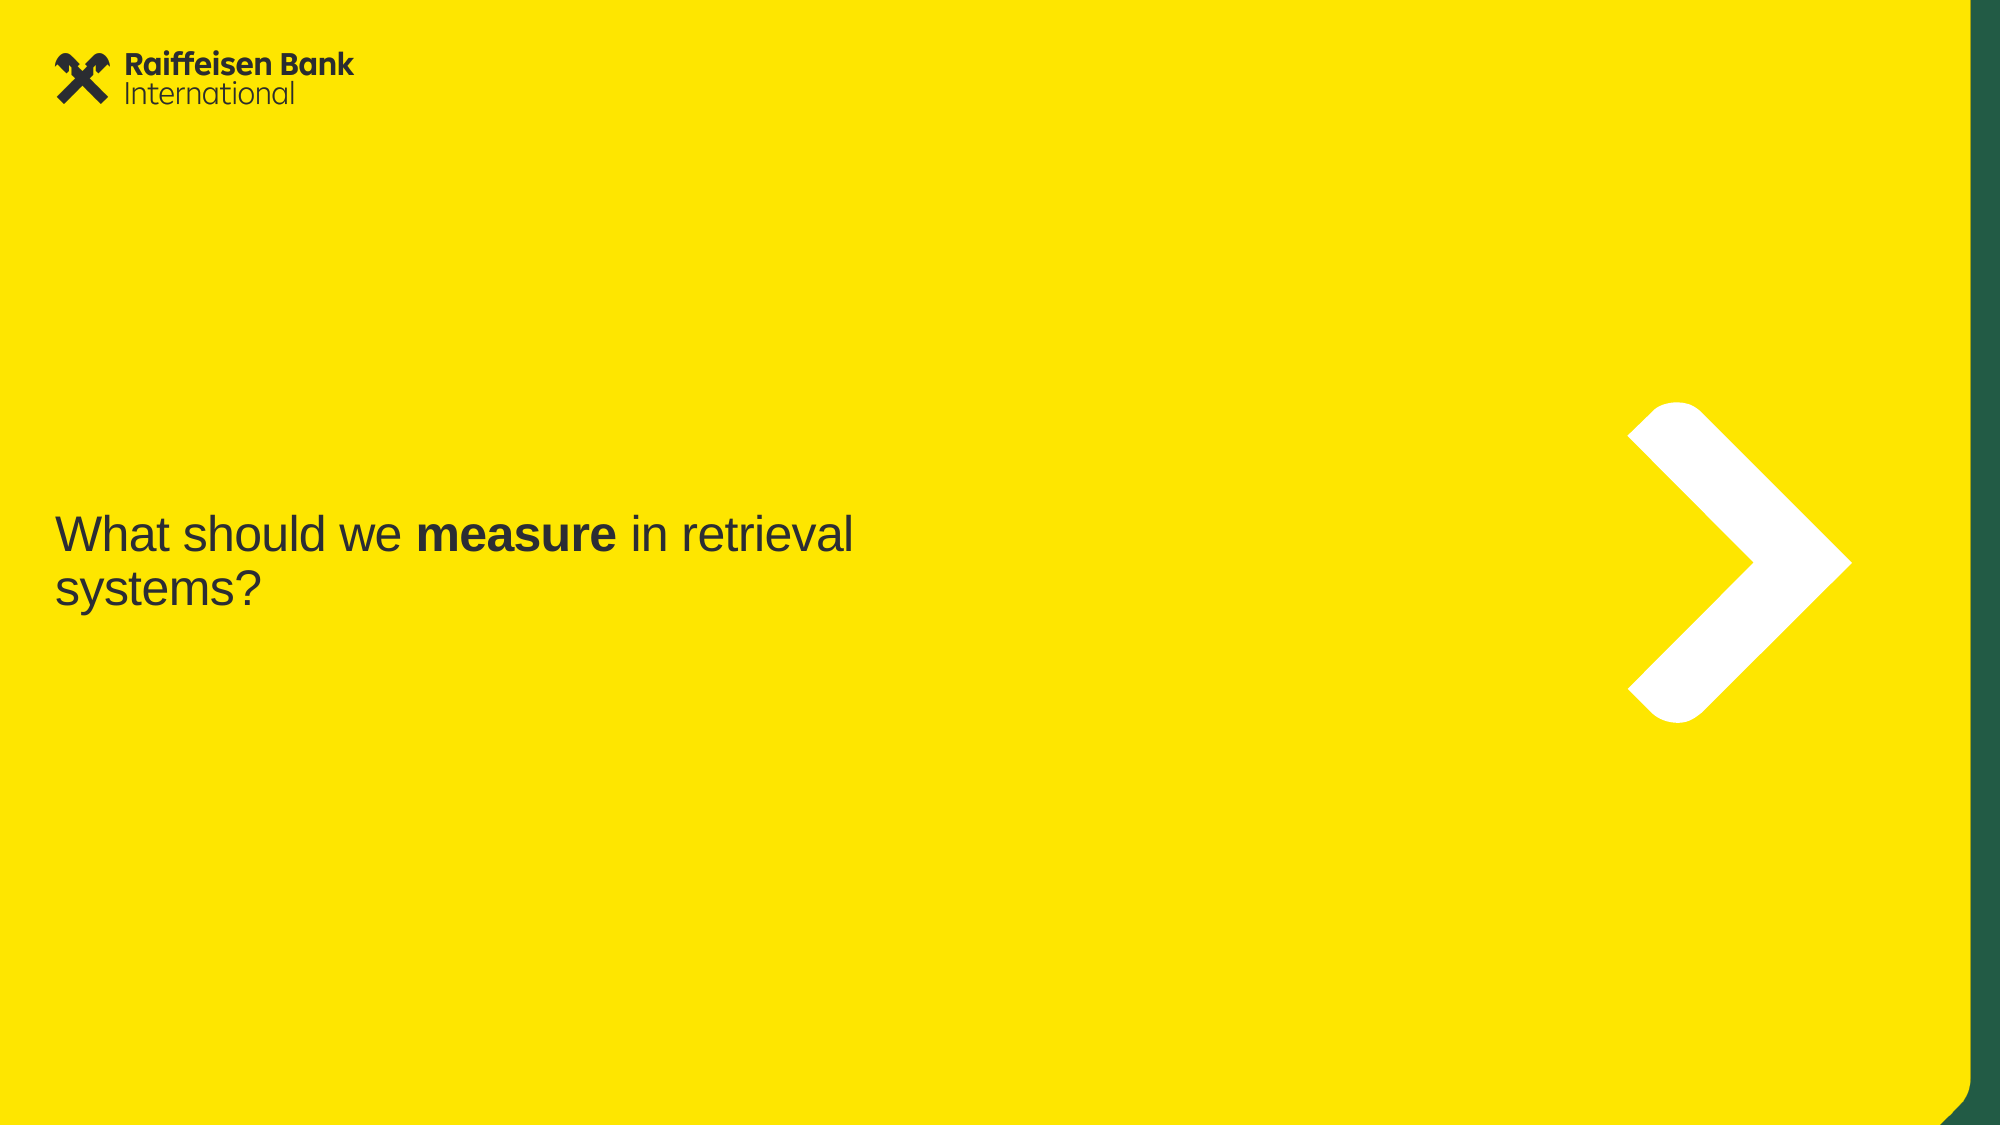

# What should we measure in retrieval systems?